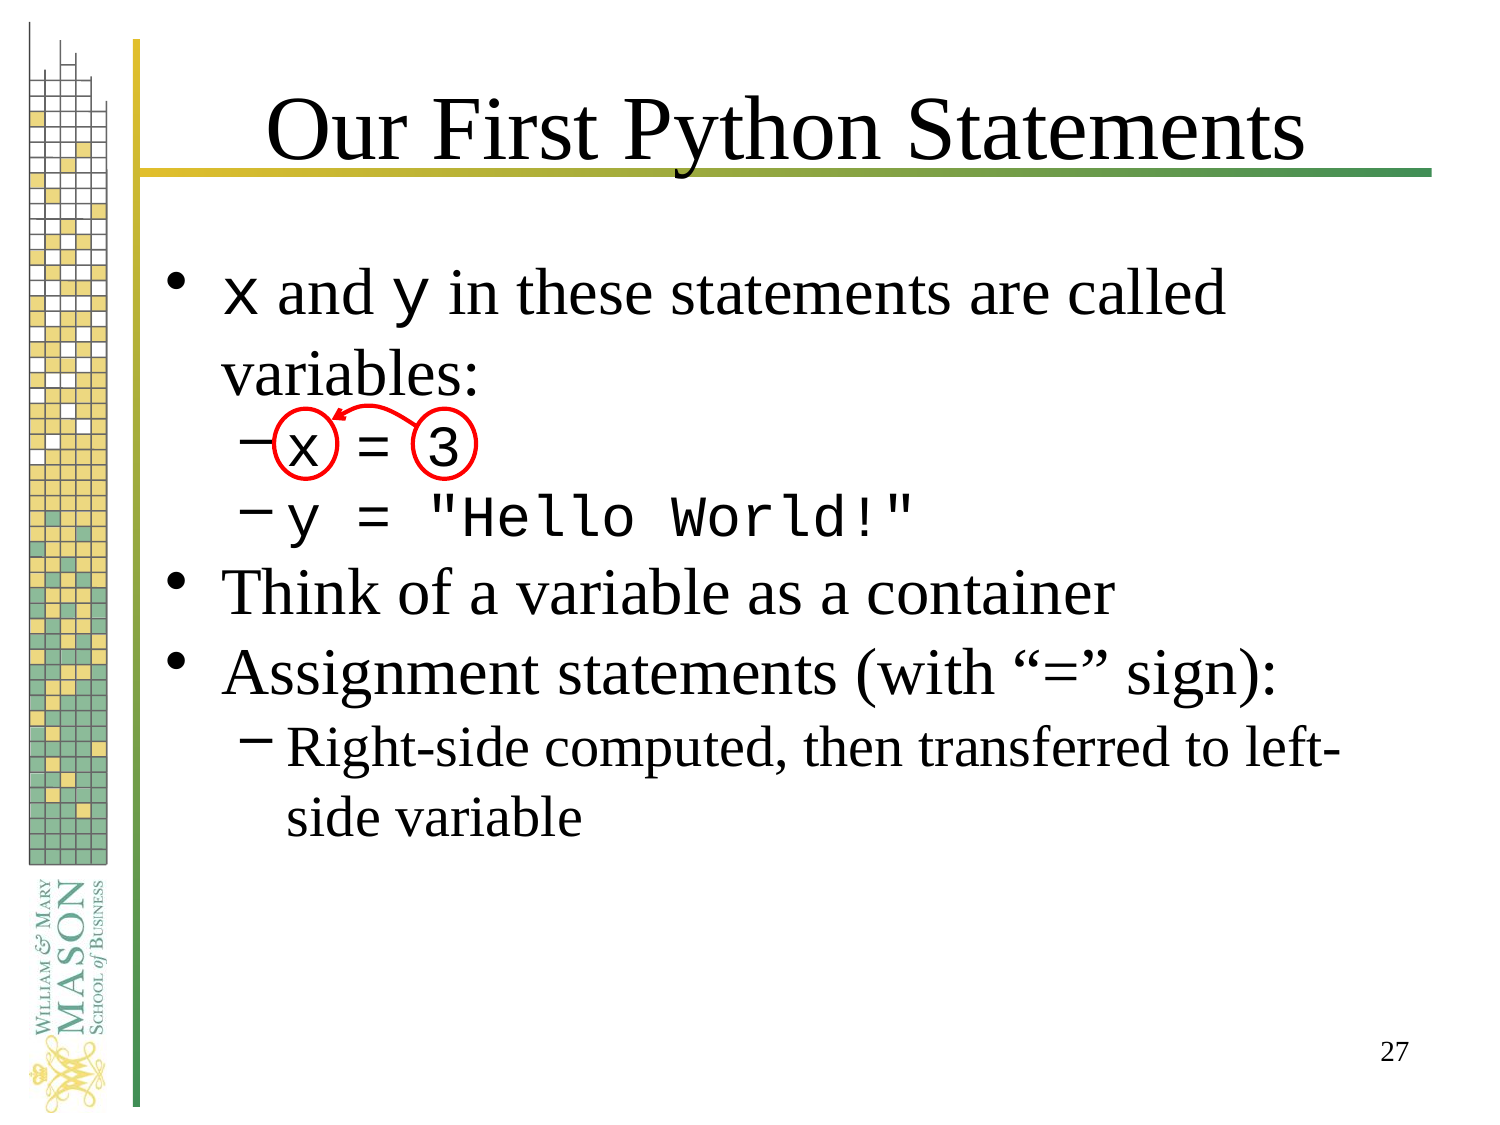

# Our First Python Statements
x and y in these statements are called variables:
x = 3
y = "Hello World!"
Think of a variable as a container
Assignment statements (with “=” sign):
Right-side computed, then transferred to left-side variable

27